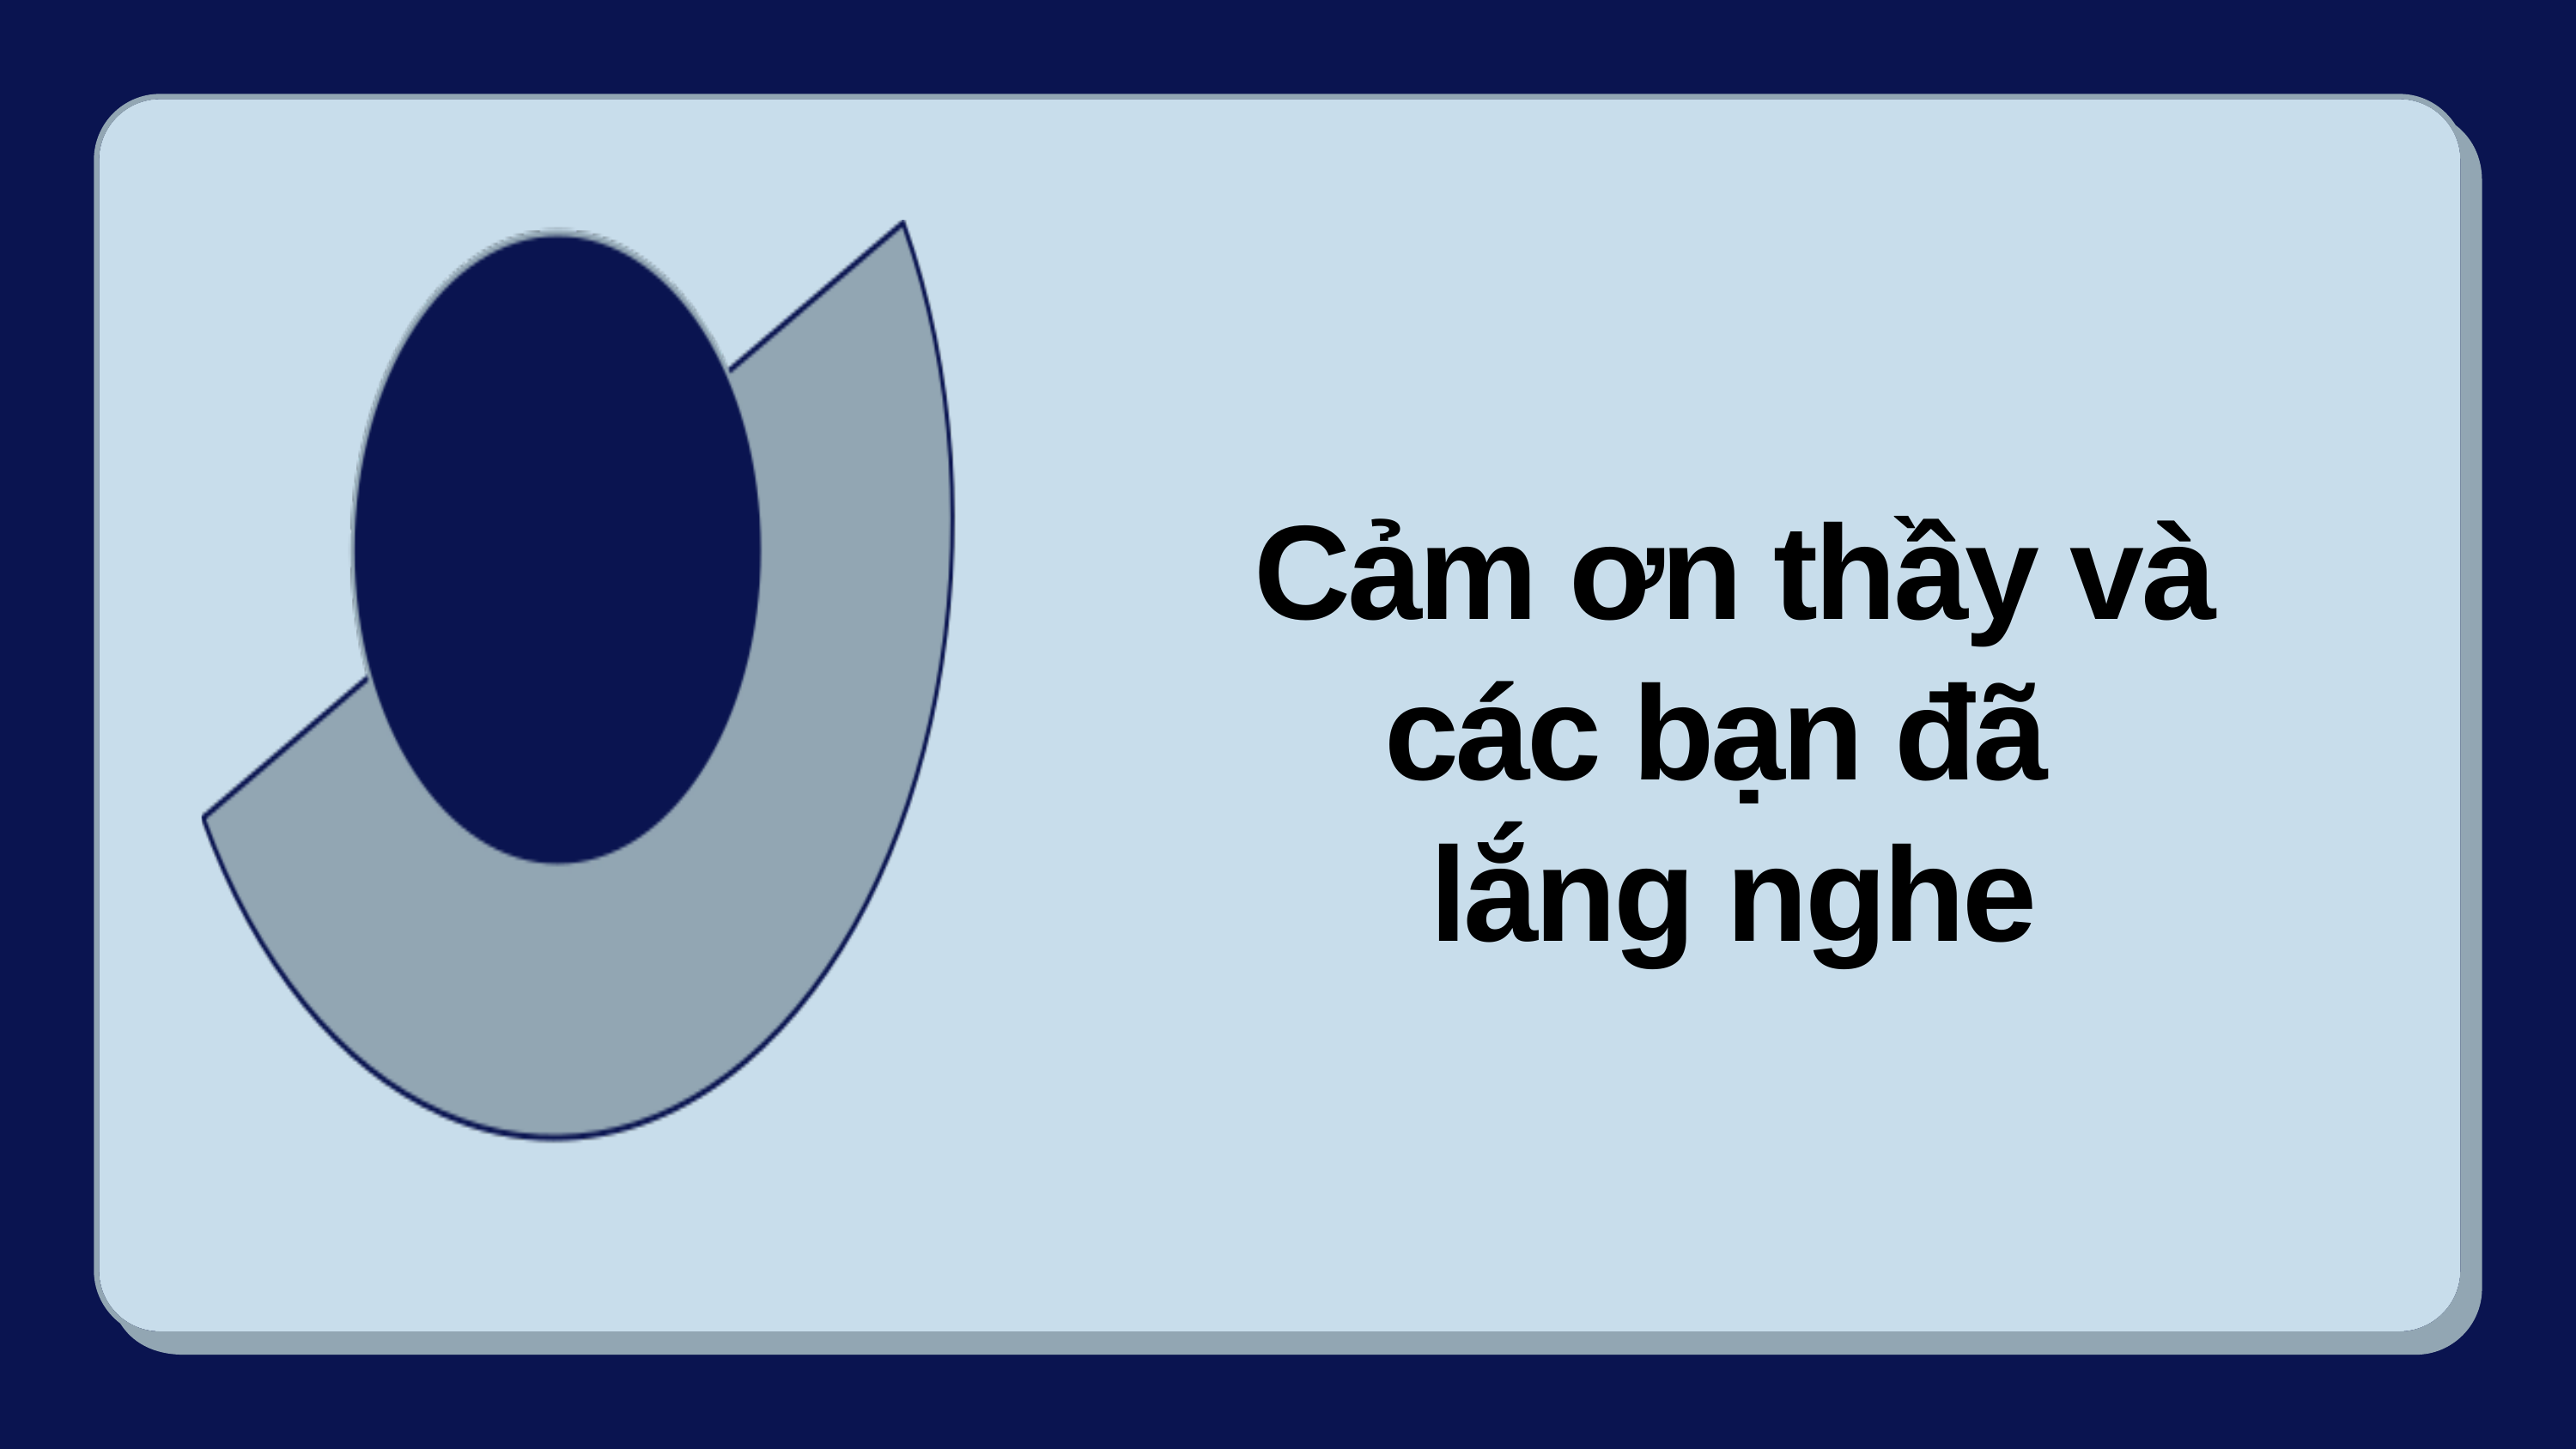

Cảm ơn thầy và các bạn đã
lắng nghe